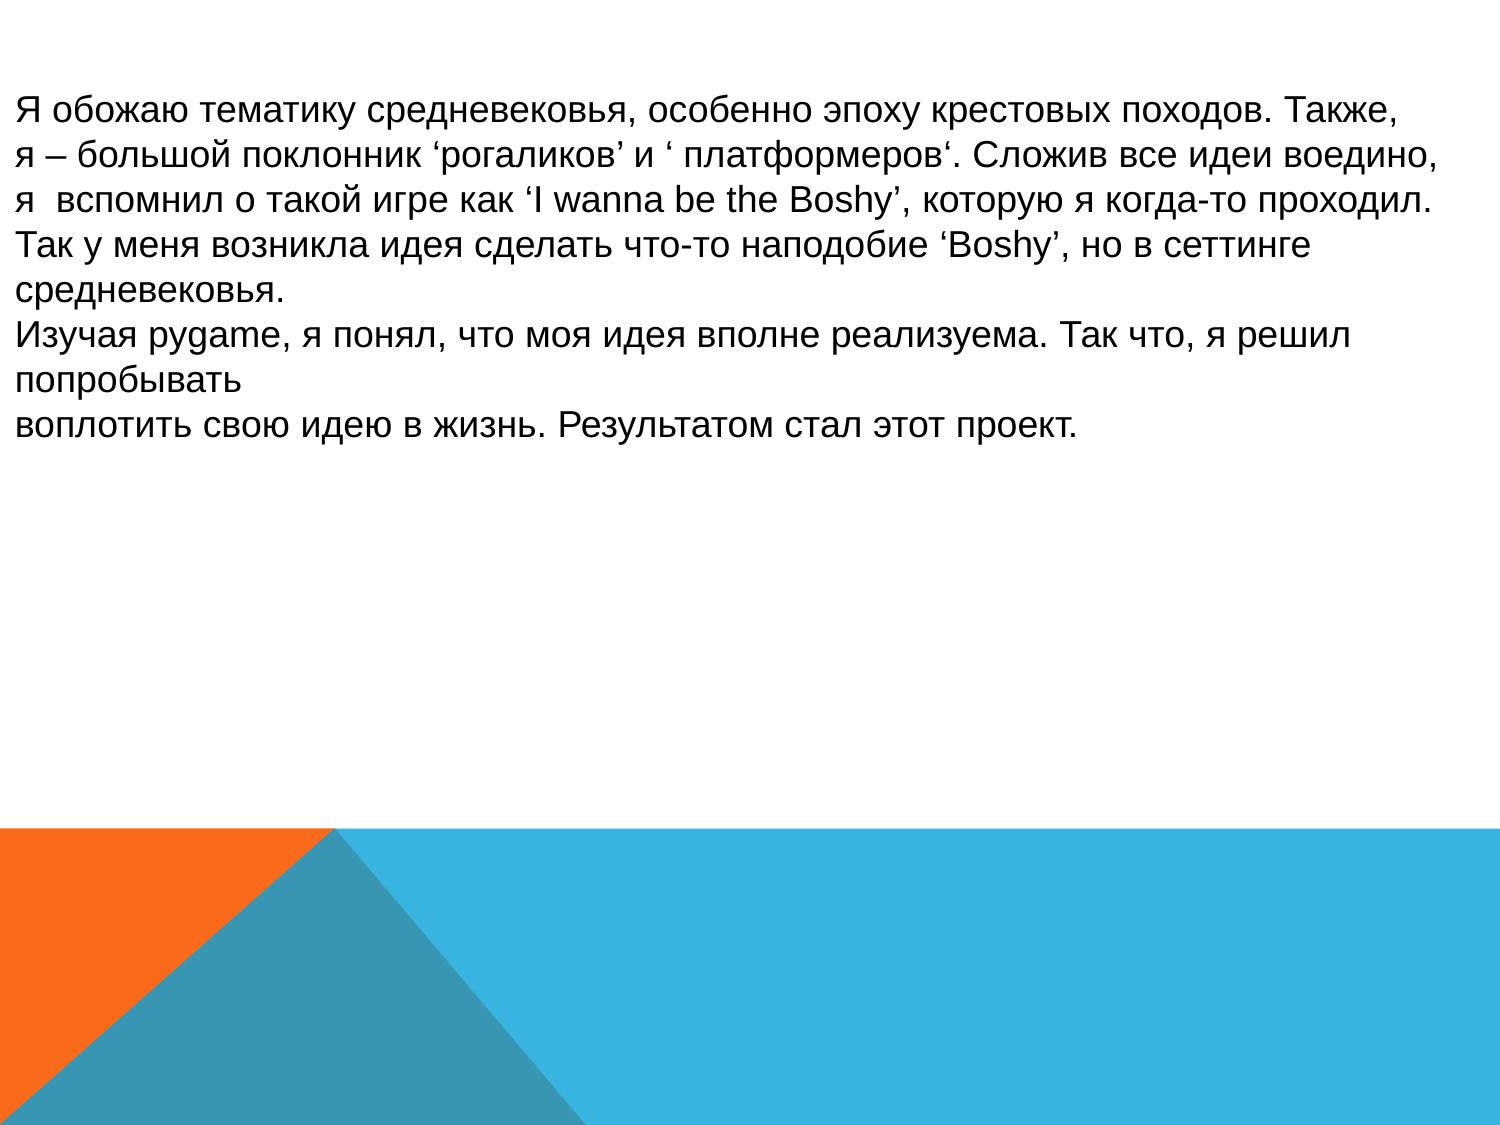

Я обожаю тематику средневековья, особенно эпоху крестовых походов. Также,
я – большой поклонник ‘рогаликов’ и ‘ платформеров‘. Сложив все идеи воедино,
я  вспомнил о такой игре как ‘I wanna be the Boshy’, которую я когда-то проходил.
Так у меня возникла идея сделать что-то наподобие ‘Boshy’, но в сеттинге средневековья.
Изучая pygame, я понял, что моя идея вполне реализуема. Так что, я решил попробывать
воплотить свою идею в жизнь. Результатом стал этот проект.